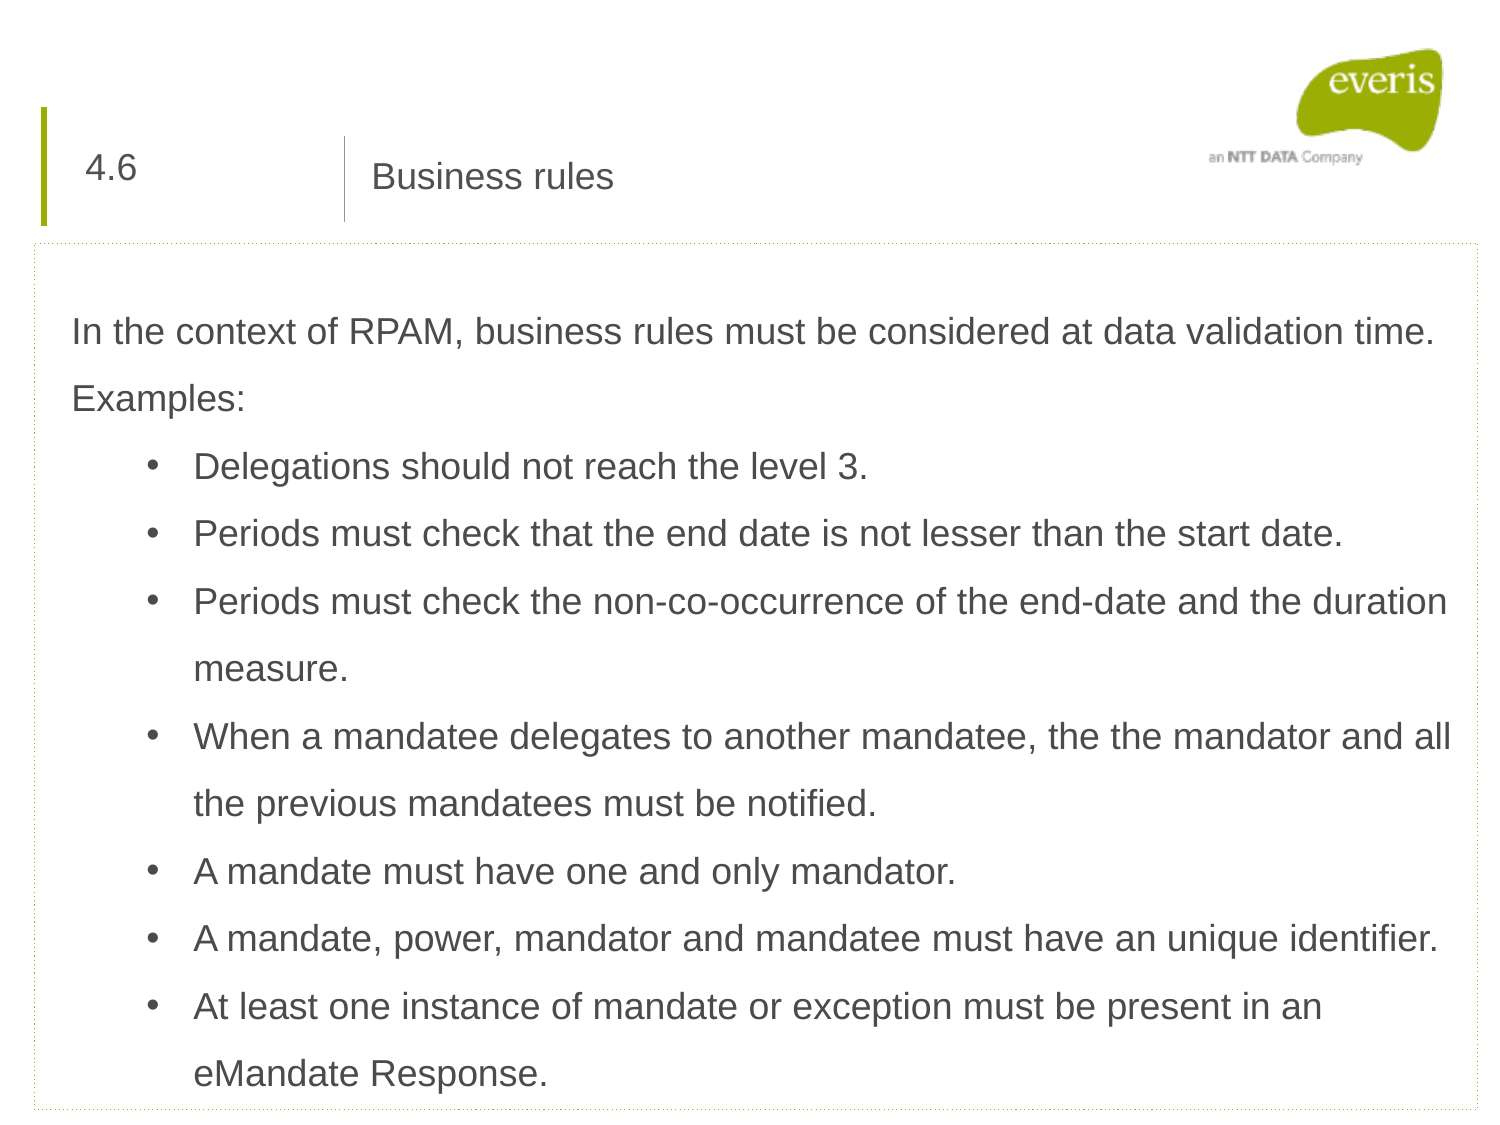

4.6
Business rules

In the context of RPAM, business rules must be considered at data validation time. Examples:
Delegations should not reach the level 3.
Periods must check that the end date is not lesser than the start date.
Periods must check the non-co-occurrence of the end-date and the duration measure.
When a mandatee delegates to another mandatee, the the mandator and all the previous mandatees must be notified.
A mandate must have one and only mandator.
A mandate, power, mandator and mandatee must have an unique identifier.
At least one instance of mandate or exception must be present in an eMandate Response.